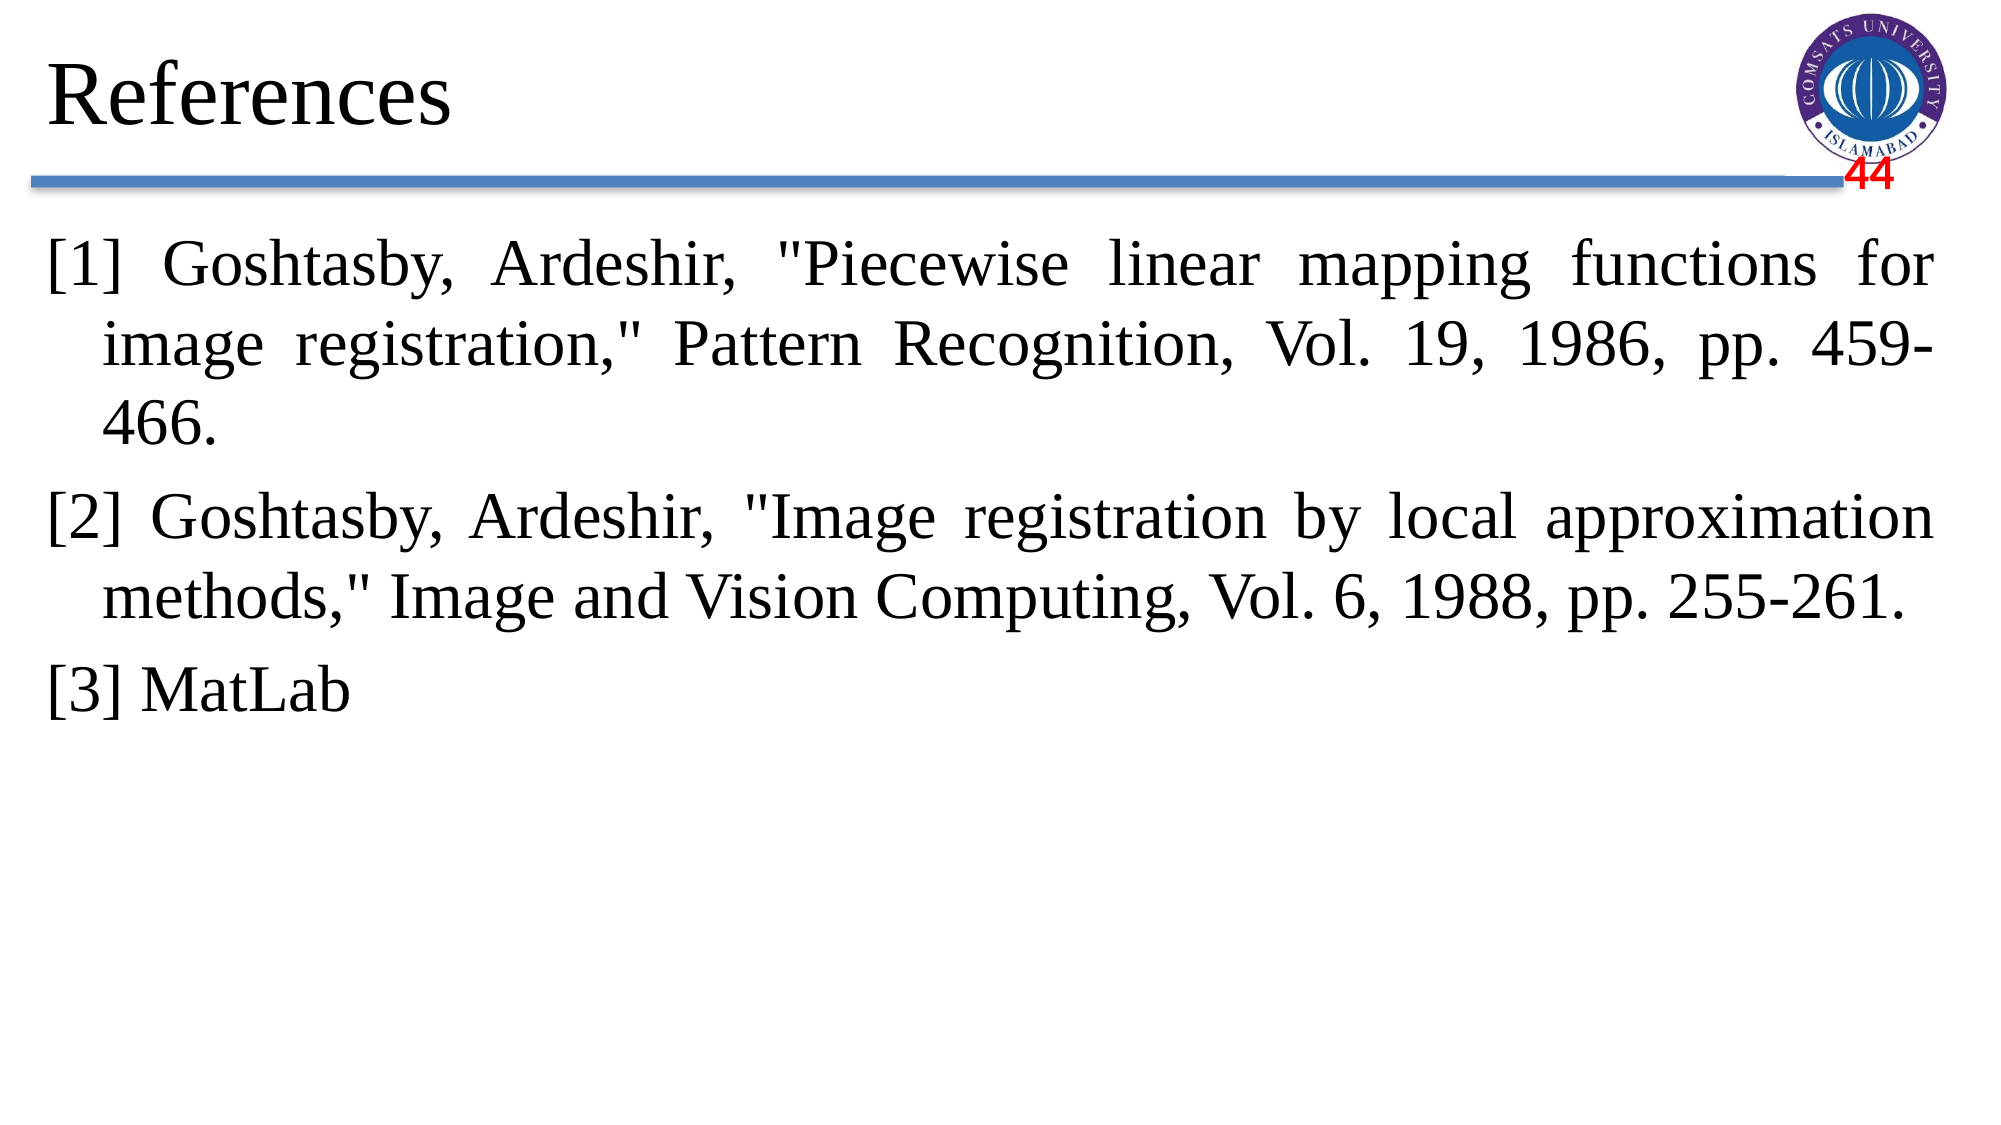

# References
[1] Goshtasby, Ardeshir, "Piecewise linear mapping functions for image registration," Pattern Recognition, Vol. 19, 1986, pp. 459-466.
[2] Goshtasby, Ardeshir, "Image registration by local approximation methods," Image and Vision Computing, Vol. 6, 1988, pp. 255-261.
[3] MatLab